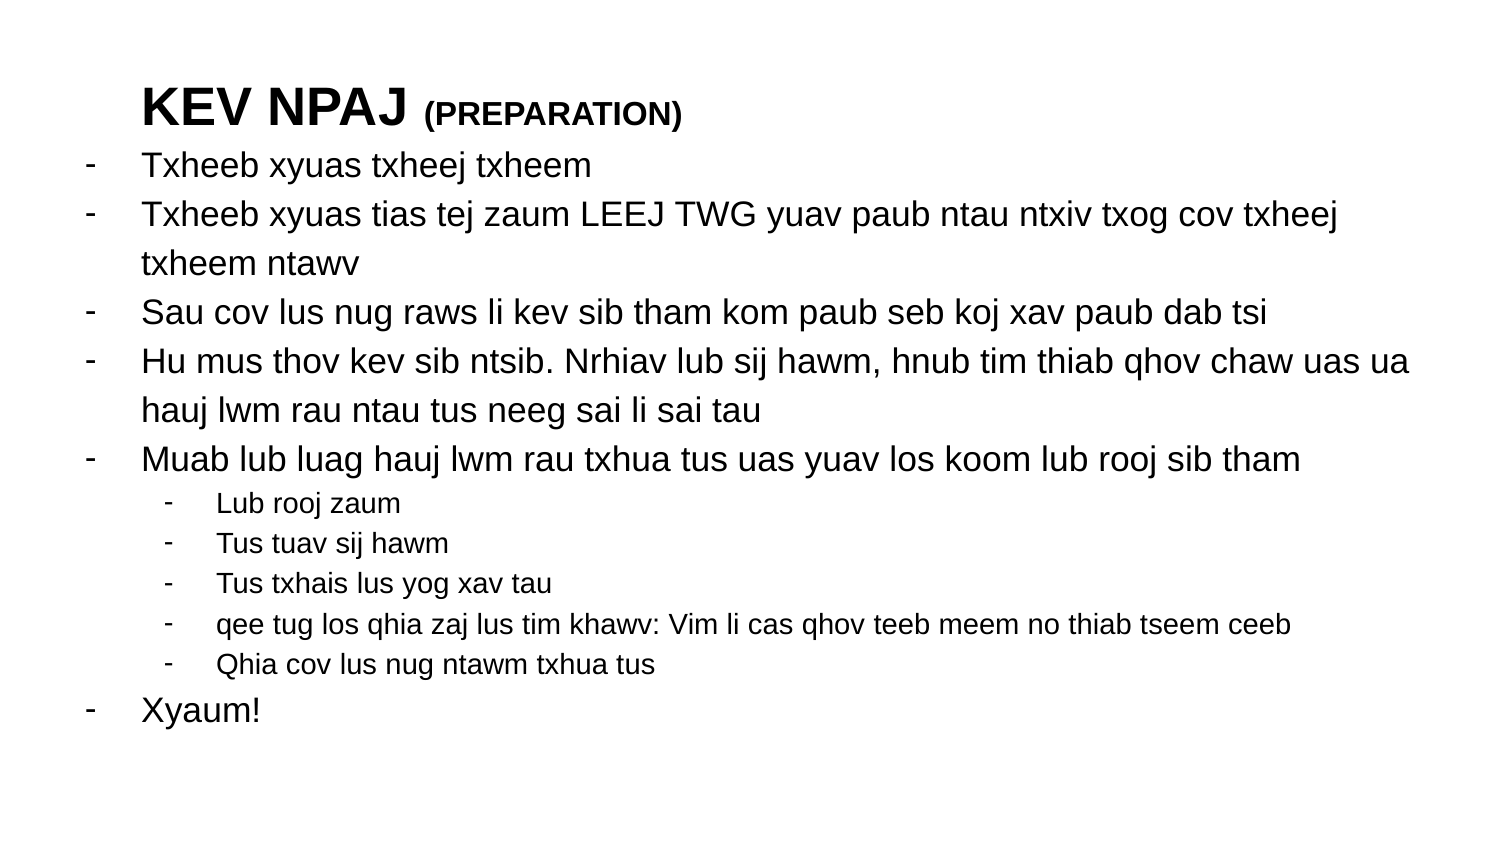

KEV NPAJ (PREPARATION)
Txheeb xyuas txheej txheem
Txheeb xyuas tias tej zaum LEEJ TWG yuav paub ntau ntxiv txog cov txheej txheem ntawv
Sau cov lus nug raws li kev sib tham kom paub seb koj xav paub dab tsi
Hu mus thov kev sib ntsib. Nrhiav lub sij hawm, hnub tim thiab qhov chaw uas ua hauj lwm rau ntau tus neeg sai li sai tau
Muab lub luag hauj lwm rau txhua tus uas yuav los koom lub rooj sib tham
Lub rooj zaum
Tus tuav sij hawm
Tus txhais lus yog xav tau
qee tug los qhia zaj lus tim khawv: Vim li cas qhov teeb meem no thiab tseem ceeb
Qhia cov lus nug ntawm txhua tus
Xyaum!
# PREPARATION